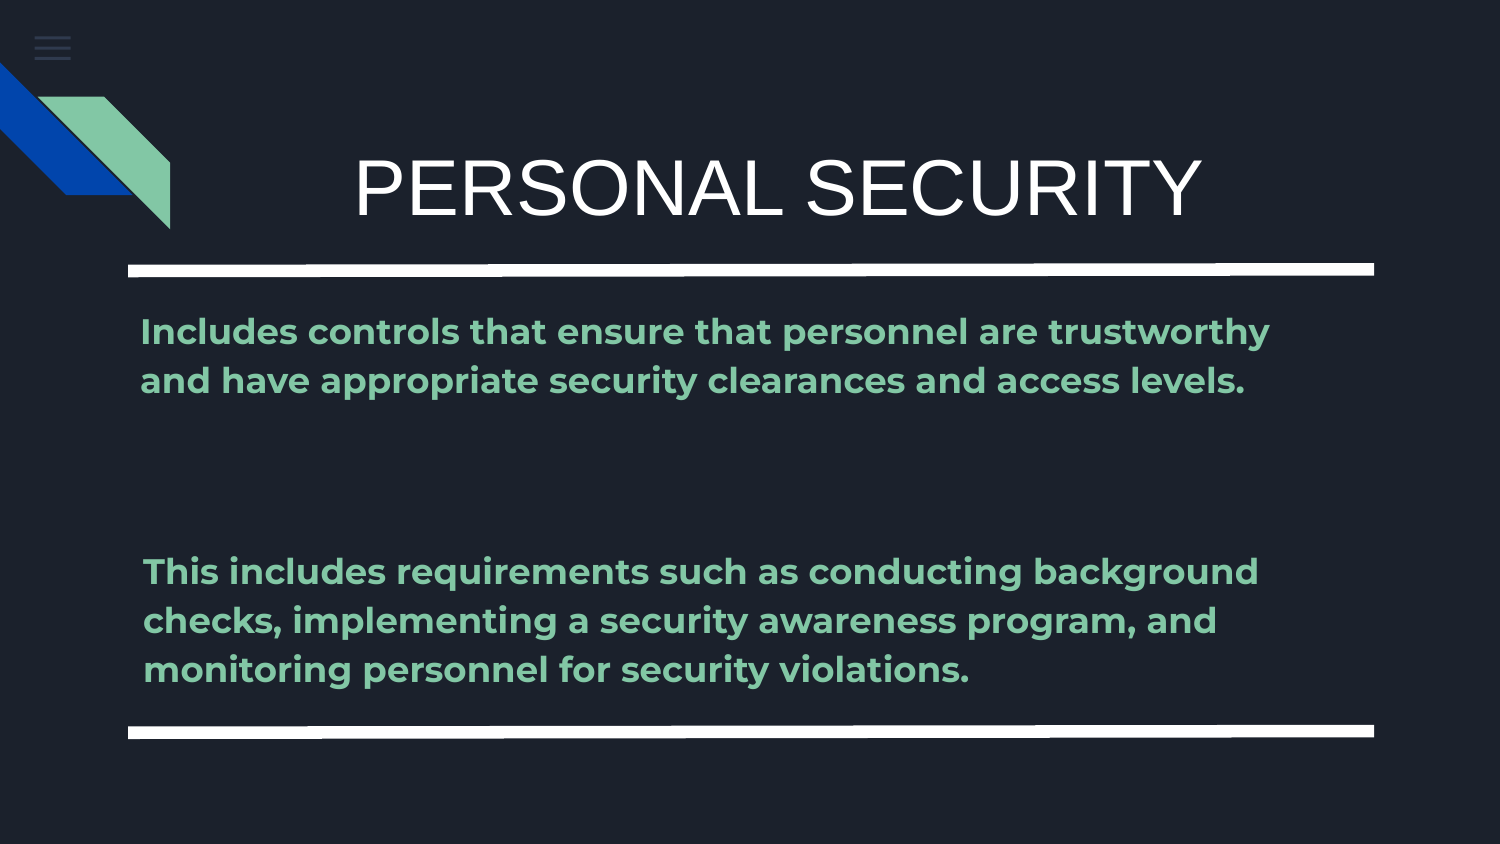

# PERSONAL SECURITY
Includes controls that ensure that personnel are trustworthy and have appropriate security clearances and access levels.
This includes requirements such as conducting background checks, implementing a security awareness program, and monitoring personnel for security violations.